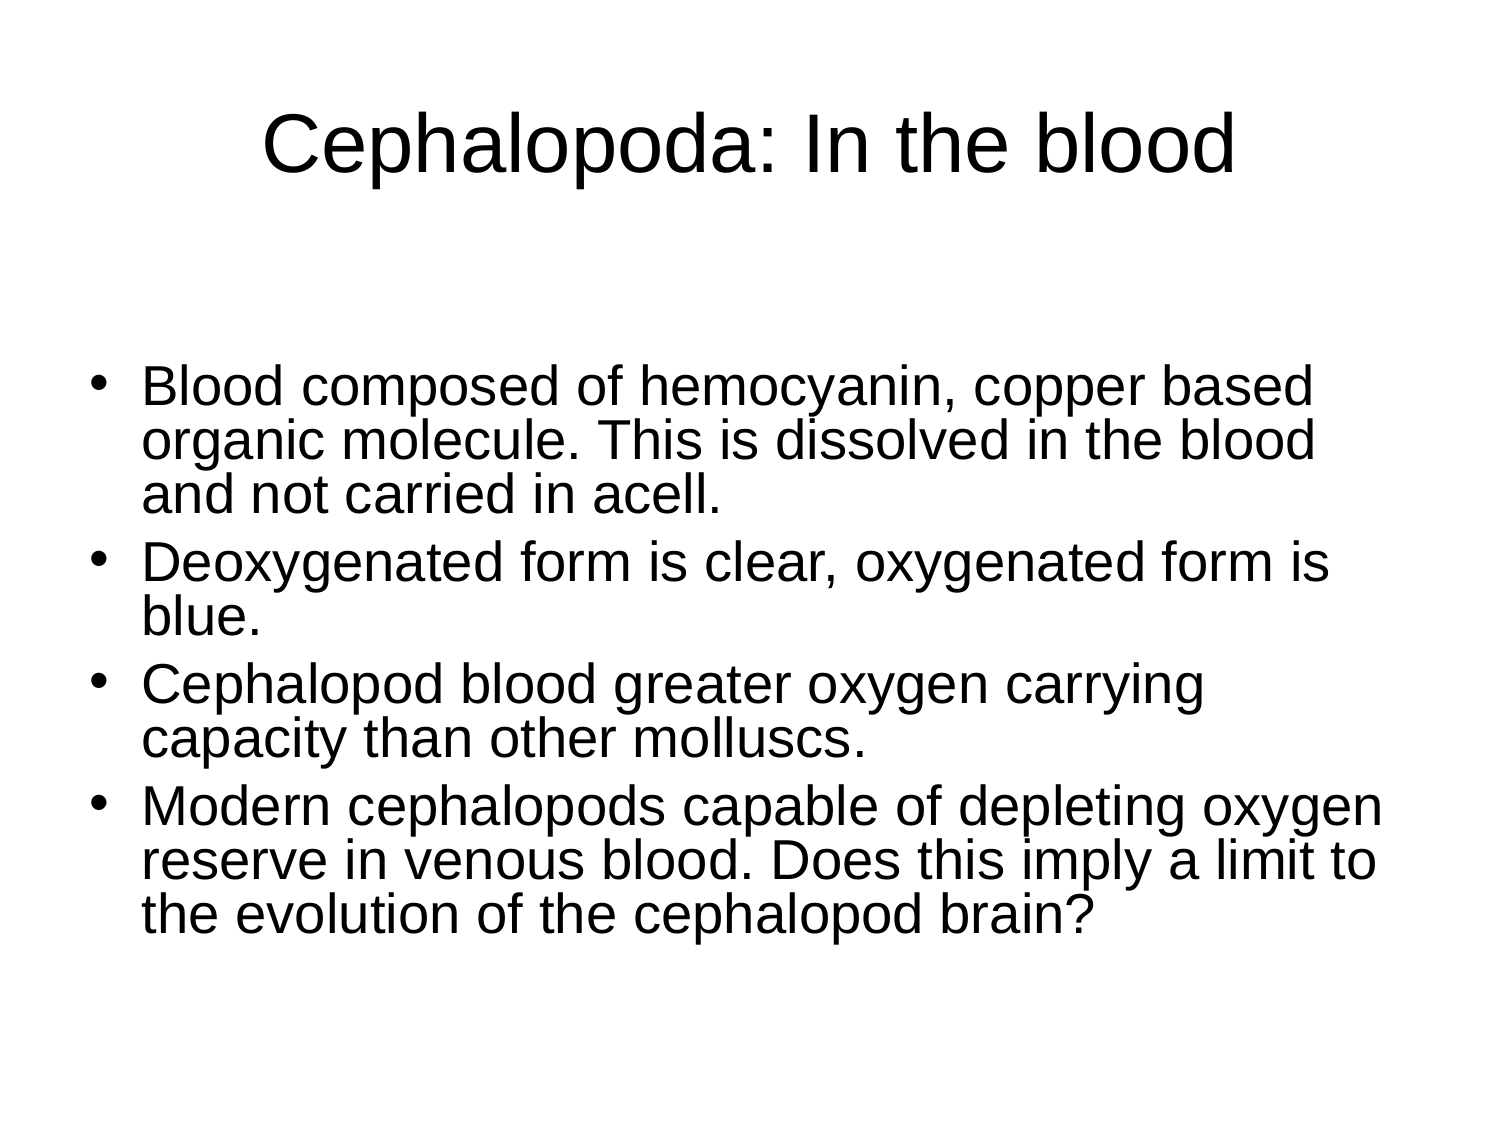

Cephalopoda: In the blood
Blood composed of hemocyanin, copper based organic molecule. This is dissolved in the blood and not carried in acell.
Deoxygenated form is clear, oxygenated form is blue.
Cephalopod blood greater oxygen carrying capacity than other molluscs.
Modern cephalopods capable of depleting oxygen reserve in venous blood. Does this imply a limit to the evolution of the cephalopod brain?